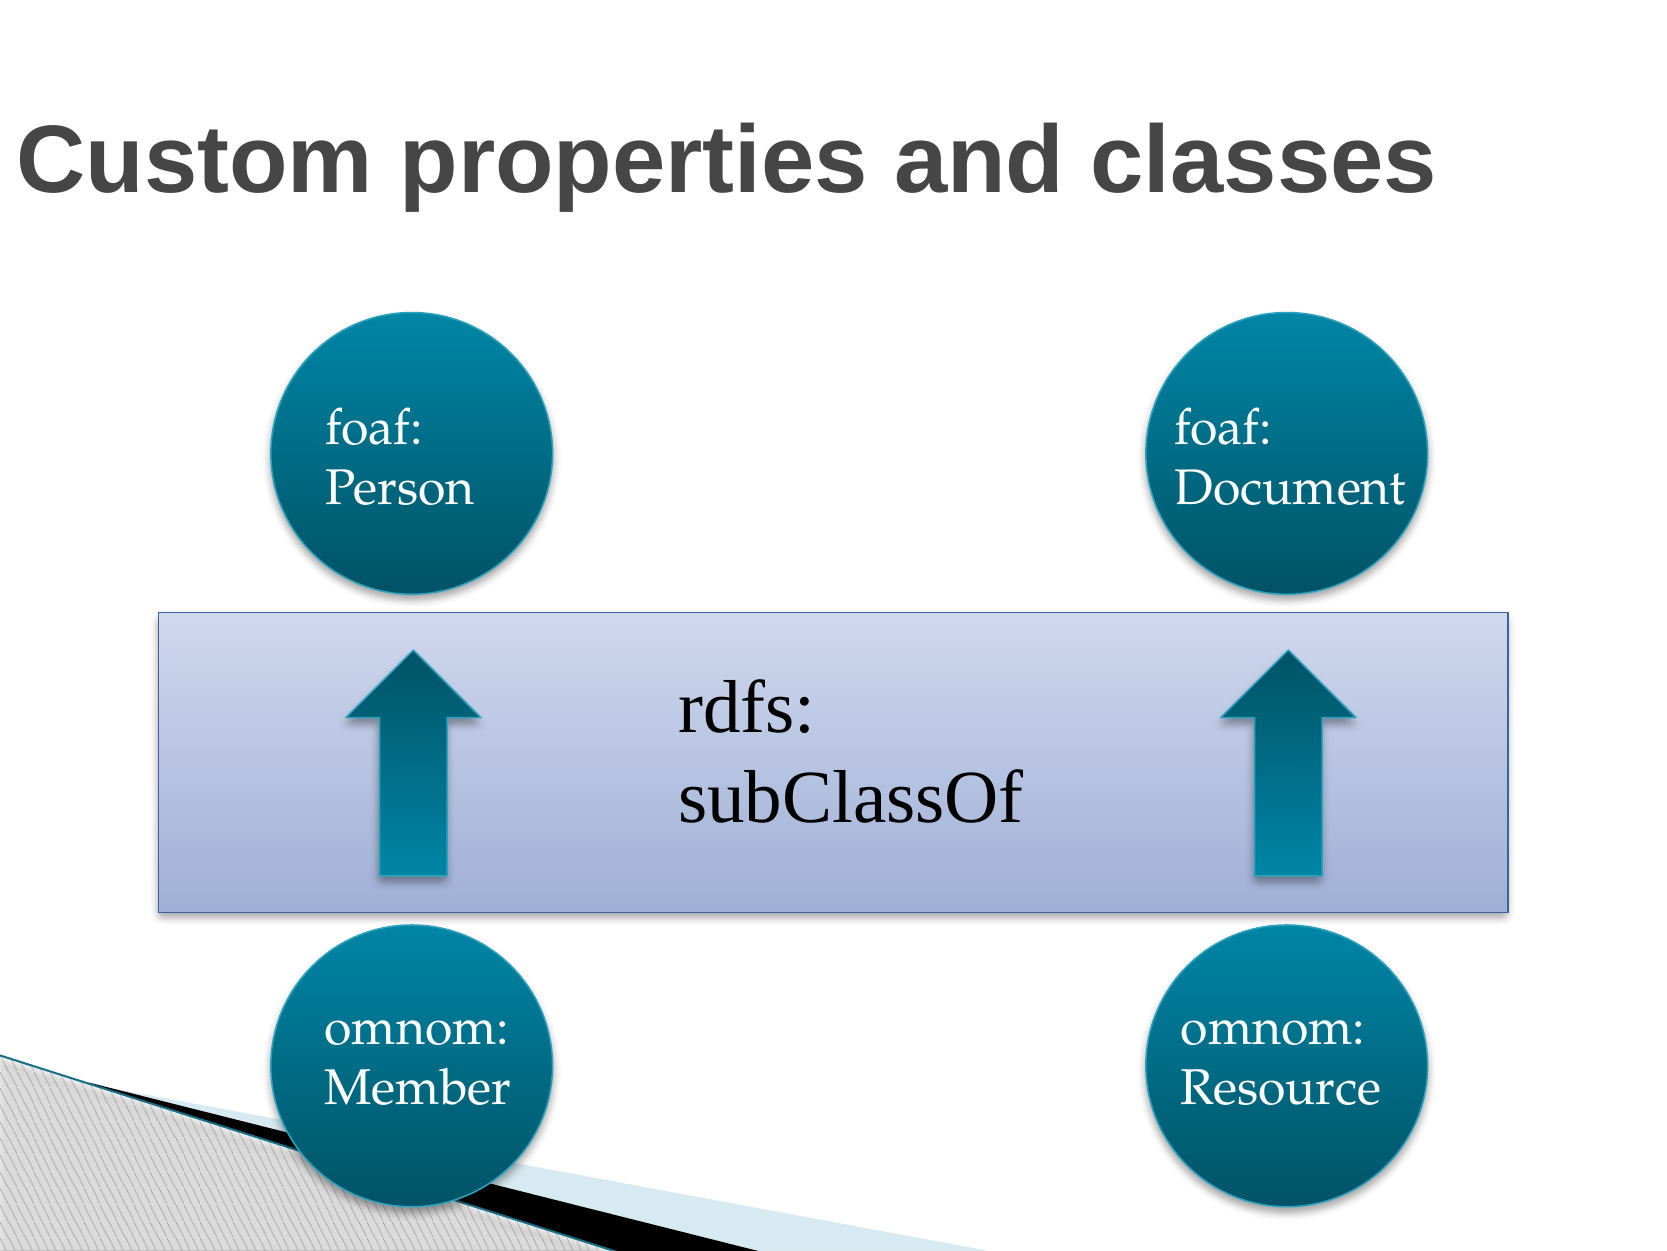

Custom properties and classes

foaf:
Person

foaf:
Document

rdfs:
subClassOf

omnom:
Member

omnom:
Resource